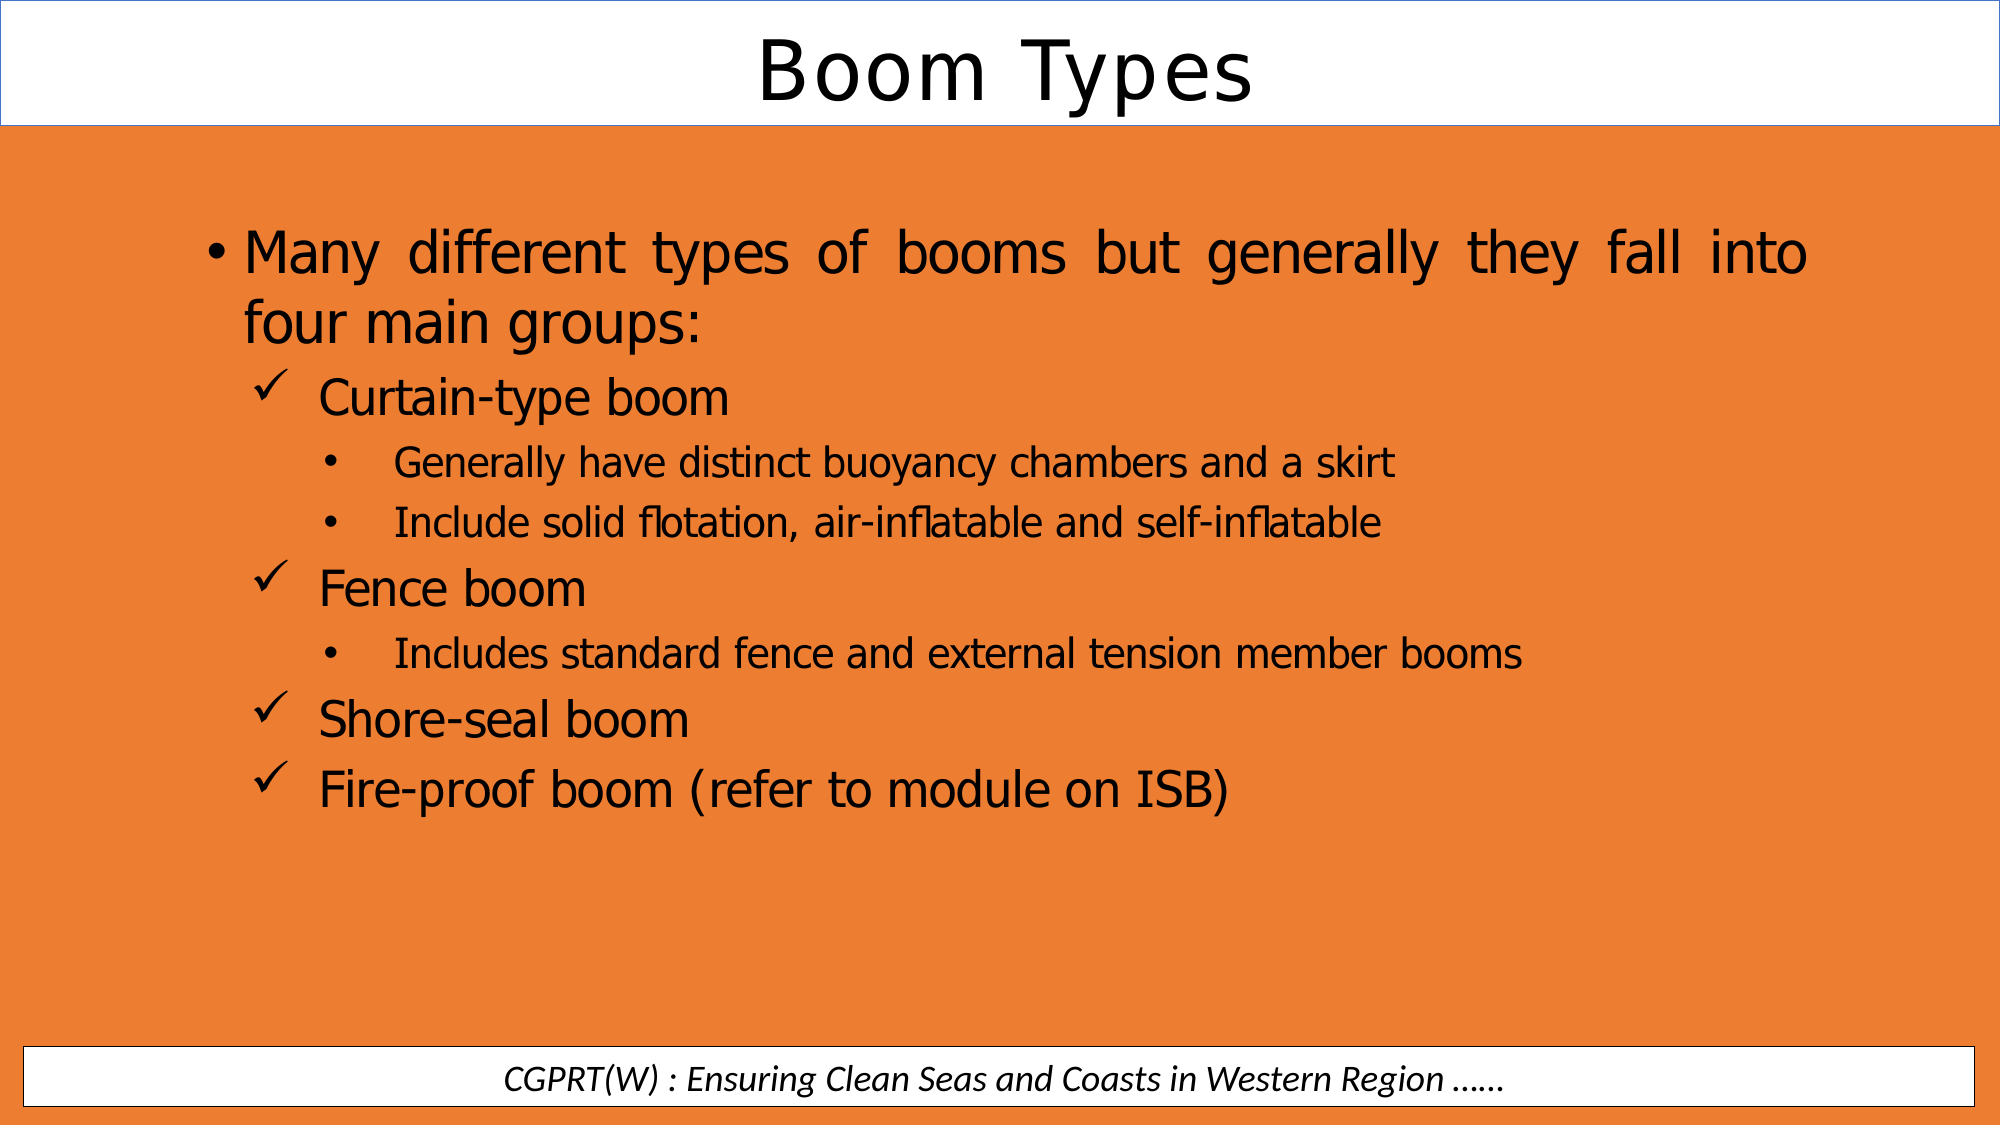

Boom Types
Many different types of booms but generally they fall into four main groups:
Curtain-type boom
Generally have distinct buoyancy chambers and a skirt
Include solid flotation, air-inflatable and self-inflatable
Fence boom
Includes standard fence and external tension member booms
Shore-seal boom
Fire-proof boom (refer to module on ISB)
 CGPRT(W) : Ensuring Clean Seas and Coasts in Western Region ……